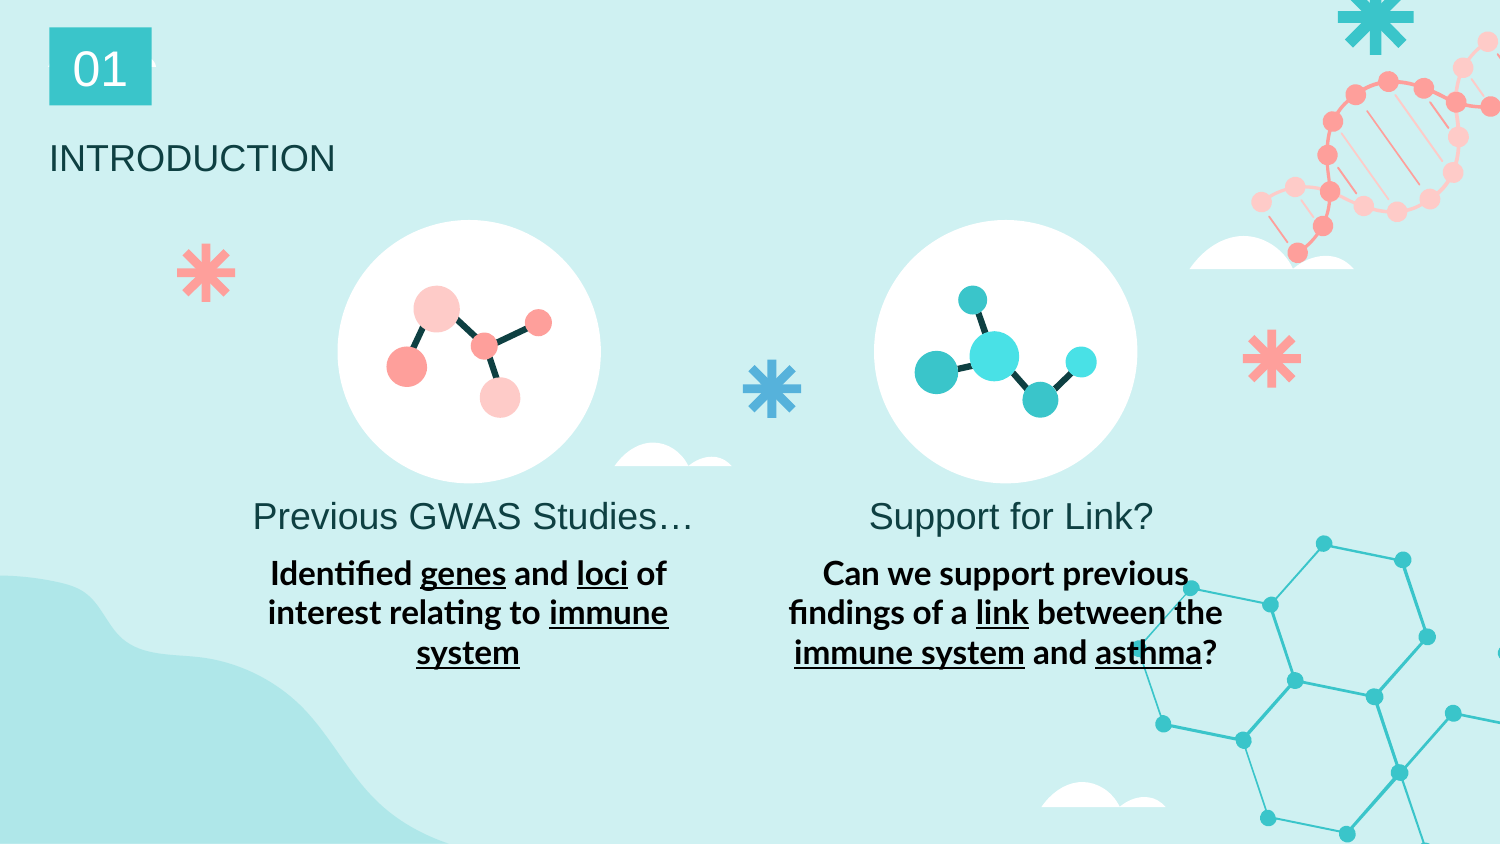

01

INTRODUCTION

Previous GWAS Studies…
Support for Link?
Identified genes and loci of interest relating to immune system
Can we support previous findings of a link between the immune system and asthma?